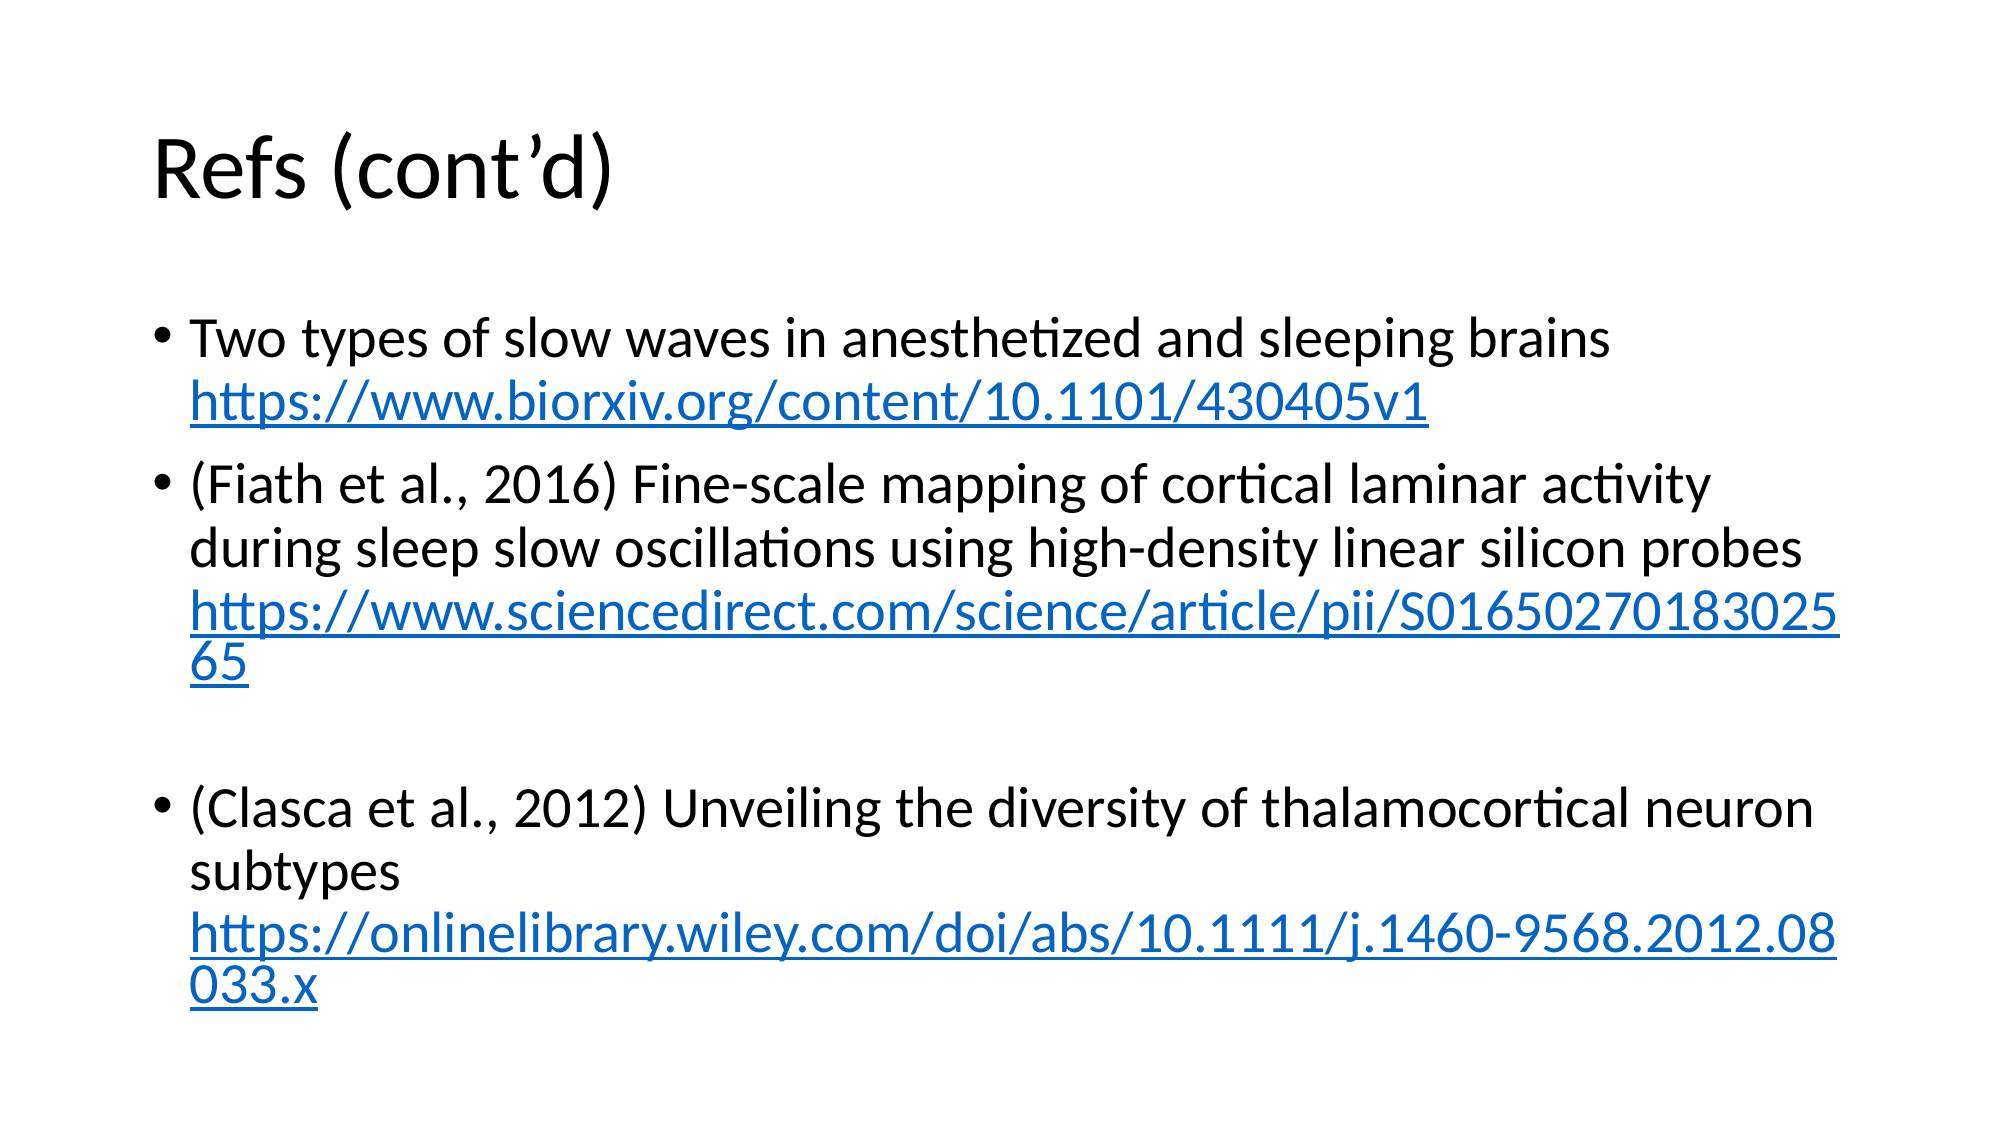

# Refs (cont’d)
Two types of slow waves in anesthetized and sleeping brains https://www.biorxiv.org/content/10.1101/430405v1
(Fiath et al., 2016) Fine-scale mapping of cortical laminar activity during sleep slow oscillations using high-density linear silicon probes  https://www.sciencedirect.com/science/article/pii/S0165027018302565
(Clasca et al., 2012) Unveiling the diversity of thalamocortical neuron subtypes https://onlinelibrary.wiley.com/doi/abs/10.1111/j.1460-9568.2012.08033.x